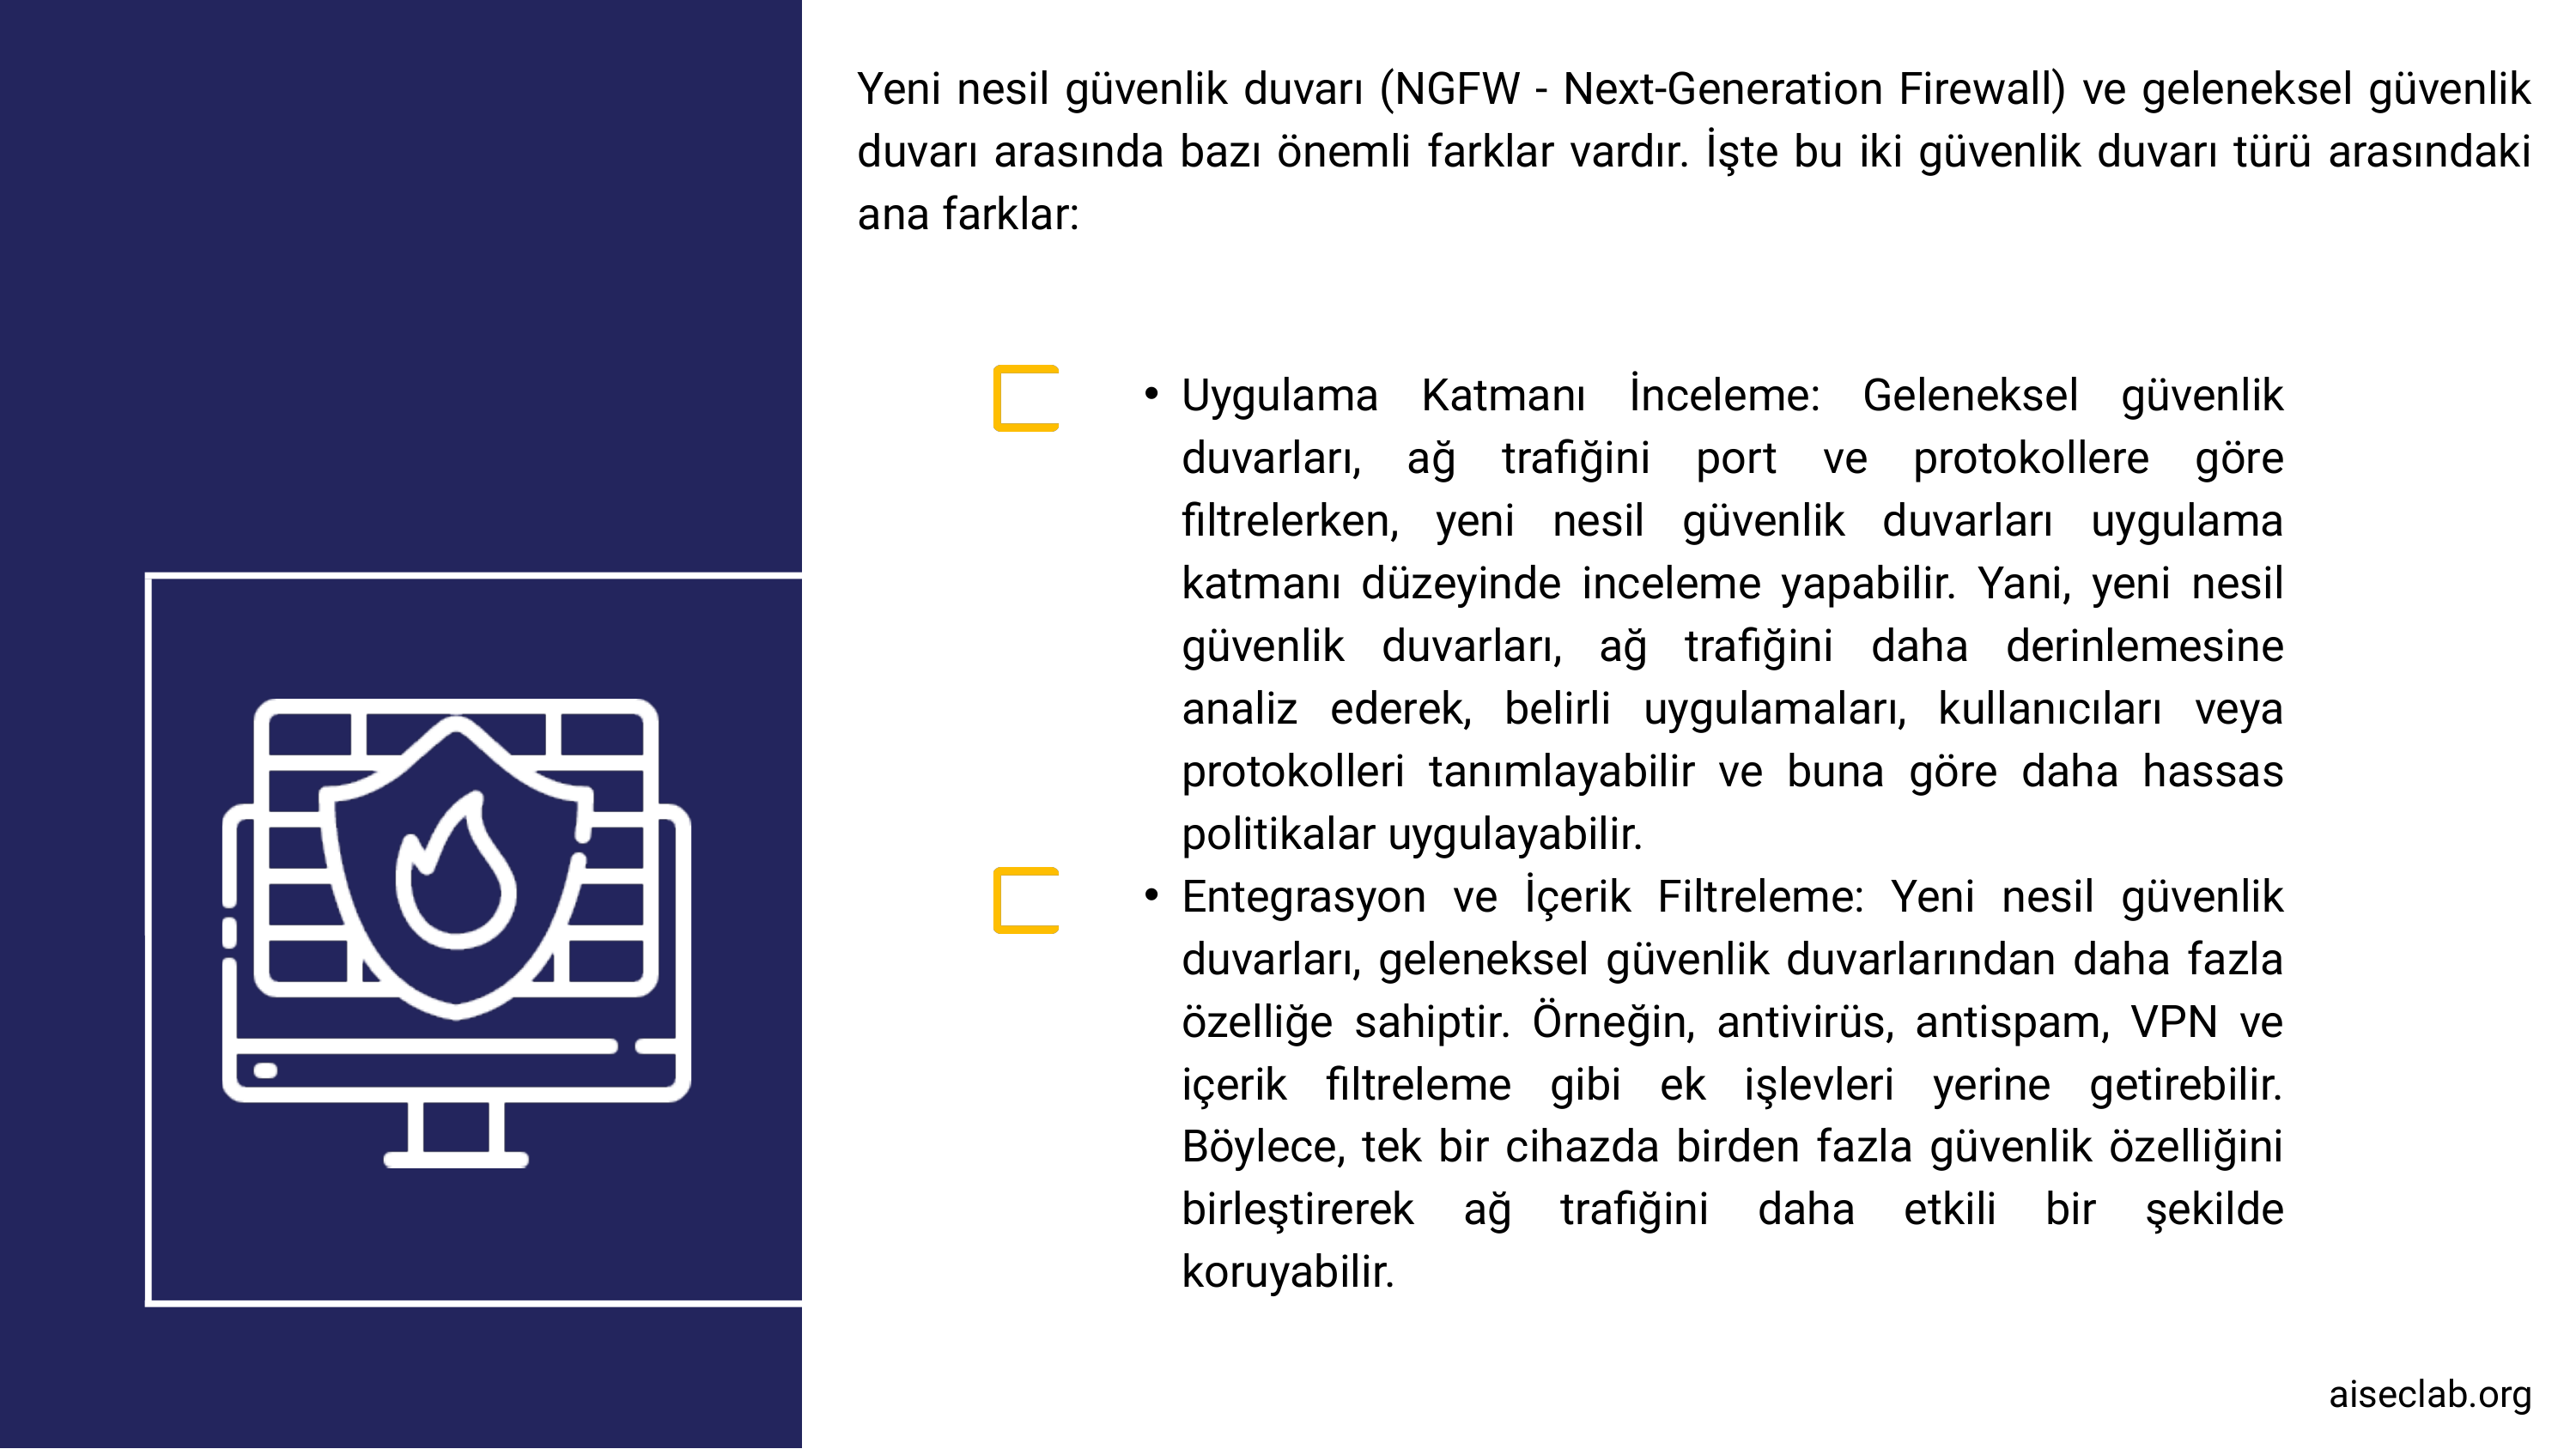

Yeni nesil güvenlik duvarı (NGFW - Next-Generation Firewall) ve geleneksel güvenlik duvarı arasında bazı önemli farklar vardır. İşte bu iki güvenlik duvarı türü arasındaki ana farklar:

Uygulama Katmanı İnceleme: Geleneksel güvenlik duvarları, ağ trafiğini port ve protokollere göre filtrelerken, yeni nesil güvenlik duvarları uygulama katmanı düzeyinde inceleme yapabilir. Yani, yeni nesil güvenlik duvarları, ağ trafiğini daha derinlemesine analiz ederek, belirli uygulamaları, kullanıcıları veya protokolleri tanımlayabilir ve buna göre daha hassas politikalar uygulayabilir.
Entegrasyon ve İçerik Filtreleme: Yeni nesil güvenlik duvarları, geleneksel güvenlik duvarlarından daha fazla özelliğe sahiptir. Örneğin, antivirüs, antispam, VPN ve içerik filtreleme gibi ek işlevleri yerine getirebilir. Böylece, tek bir cihazda birden fazla güvenlik özelliğini birleştirerek ağ trafiğini daha etkili bir şekilde koruyabilir.

aiseclab.org